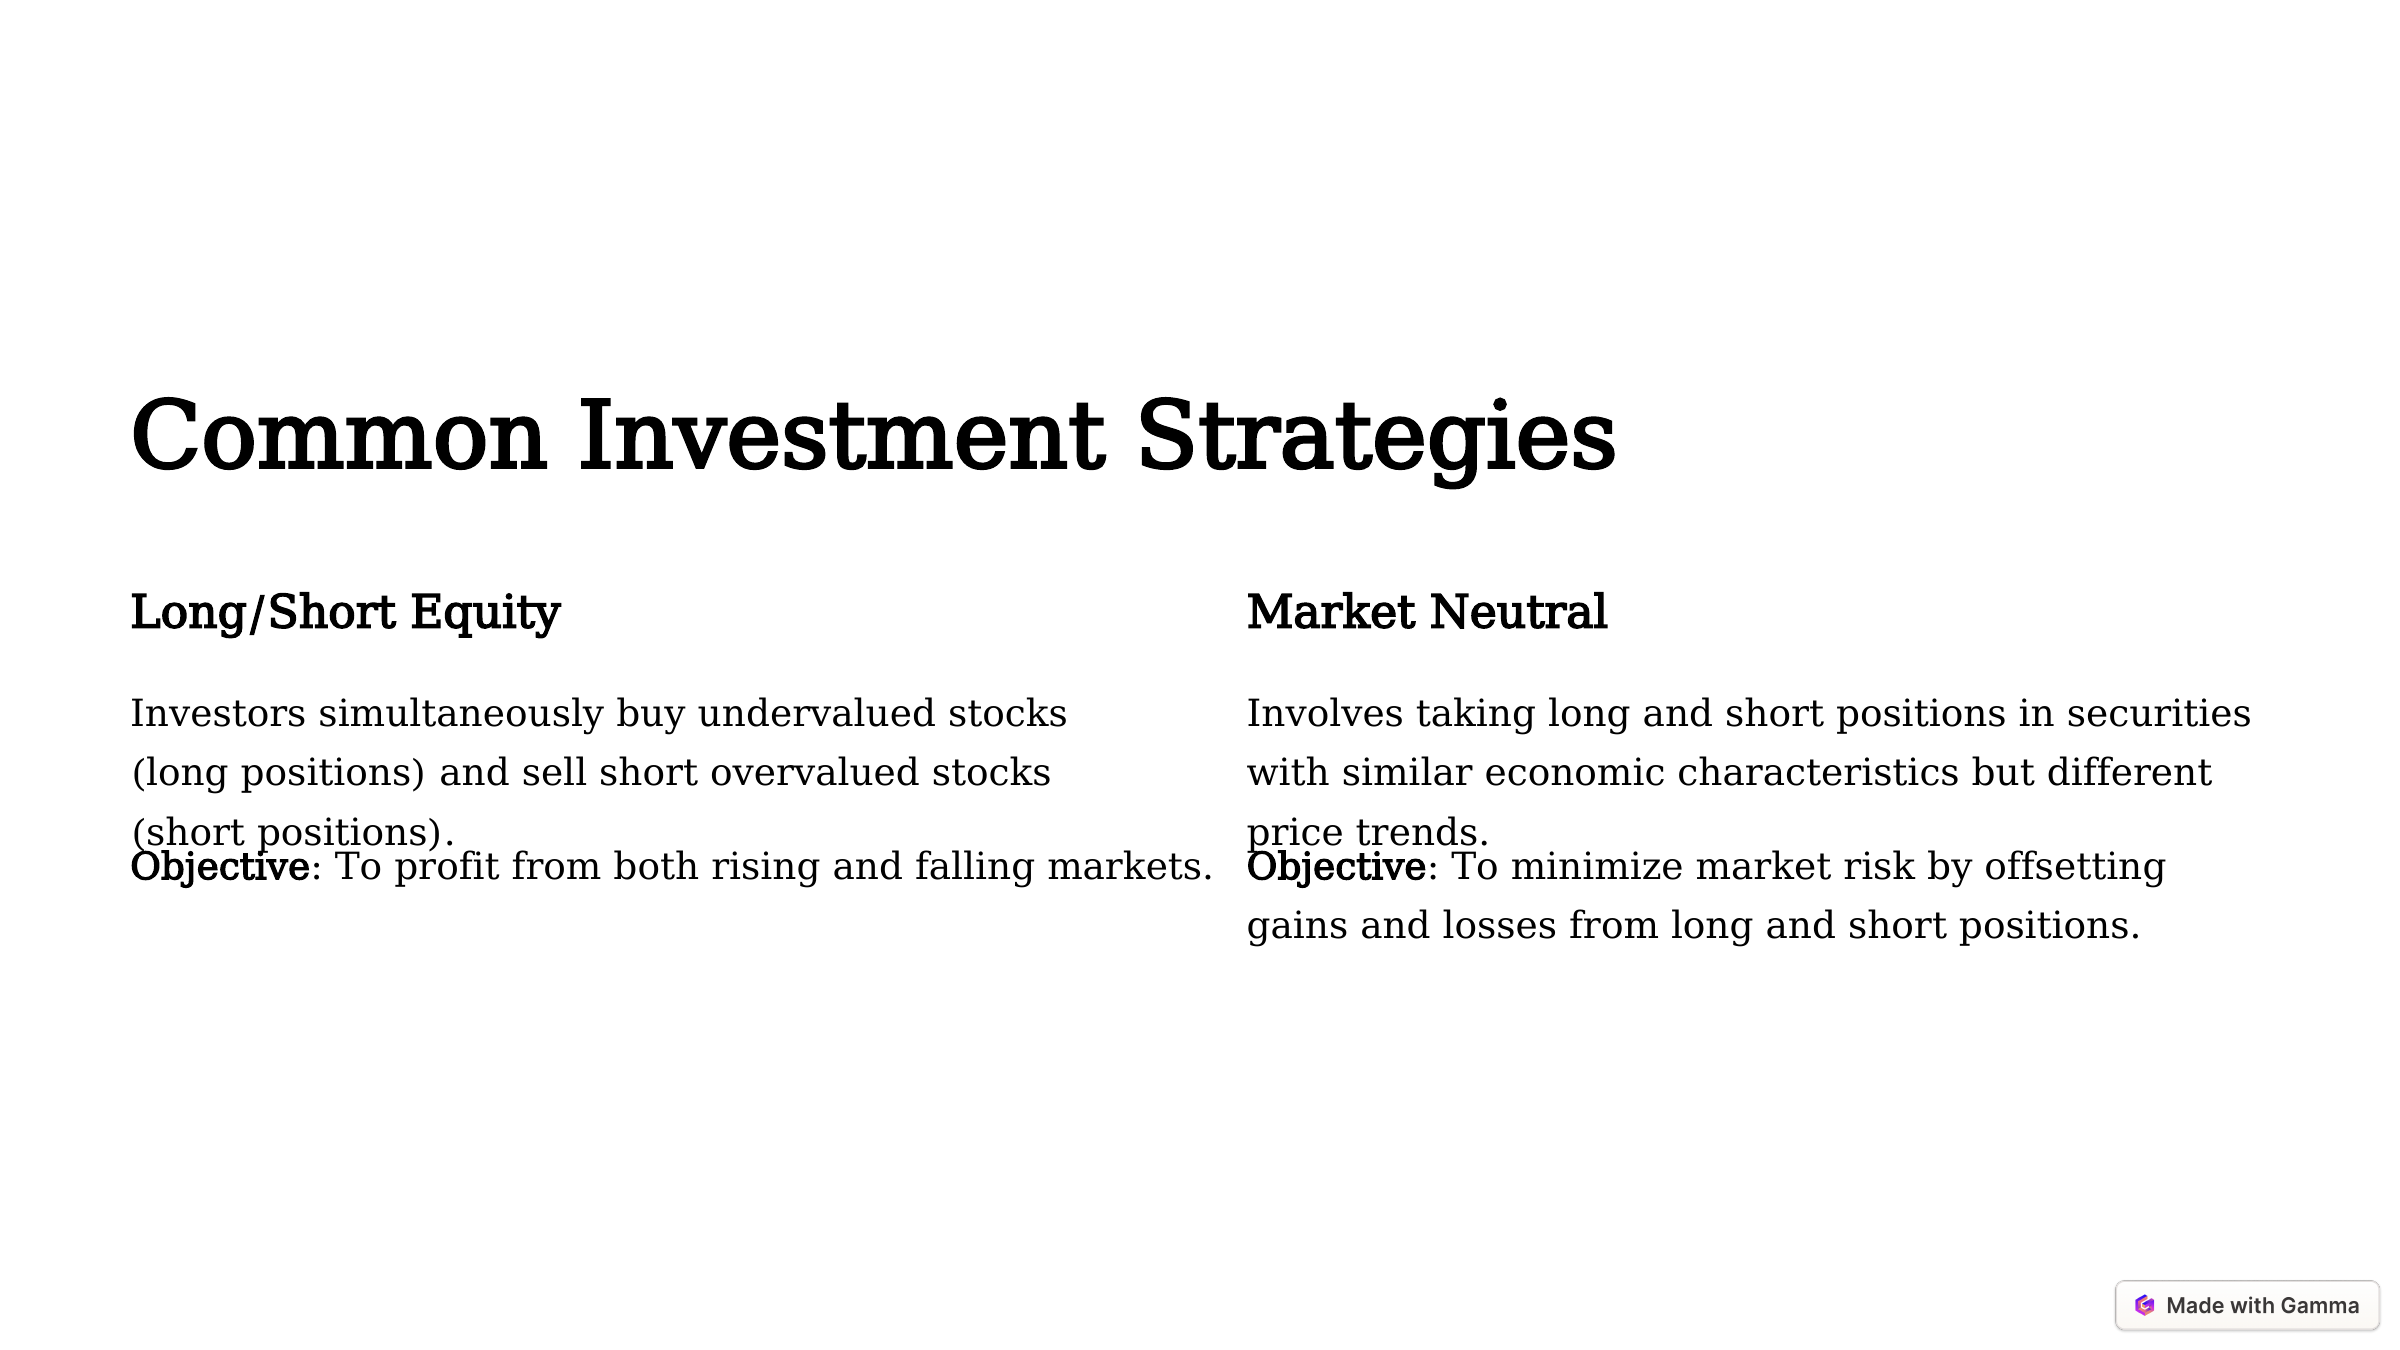

Common Investment Strategies
Long/Short Equity
Market Neutral
Investors simultaneously buy undervalued stocks (long positions) and sell short overvalued stocks (short positions).
Involves taking long and short positions in securities with similar economic characteristics but different price trends.
Objective: To profit from both rising and falling markets.
Objective: To minimize market risk by offsetting gains and losses from long and short positions.